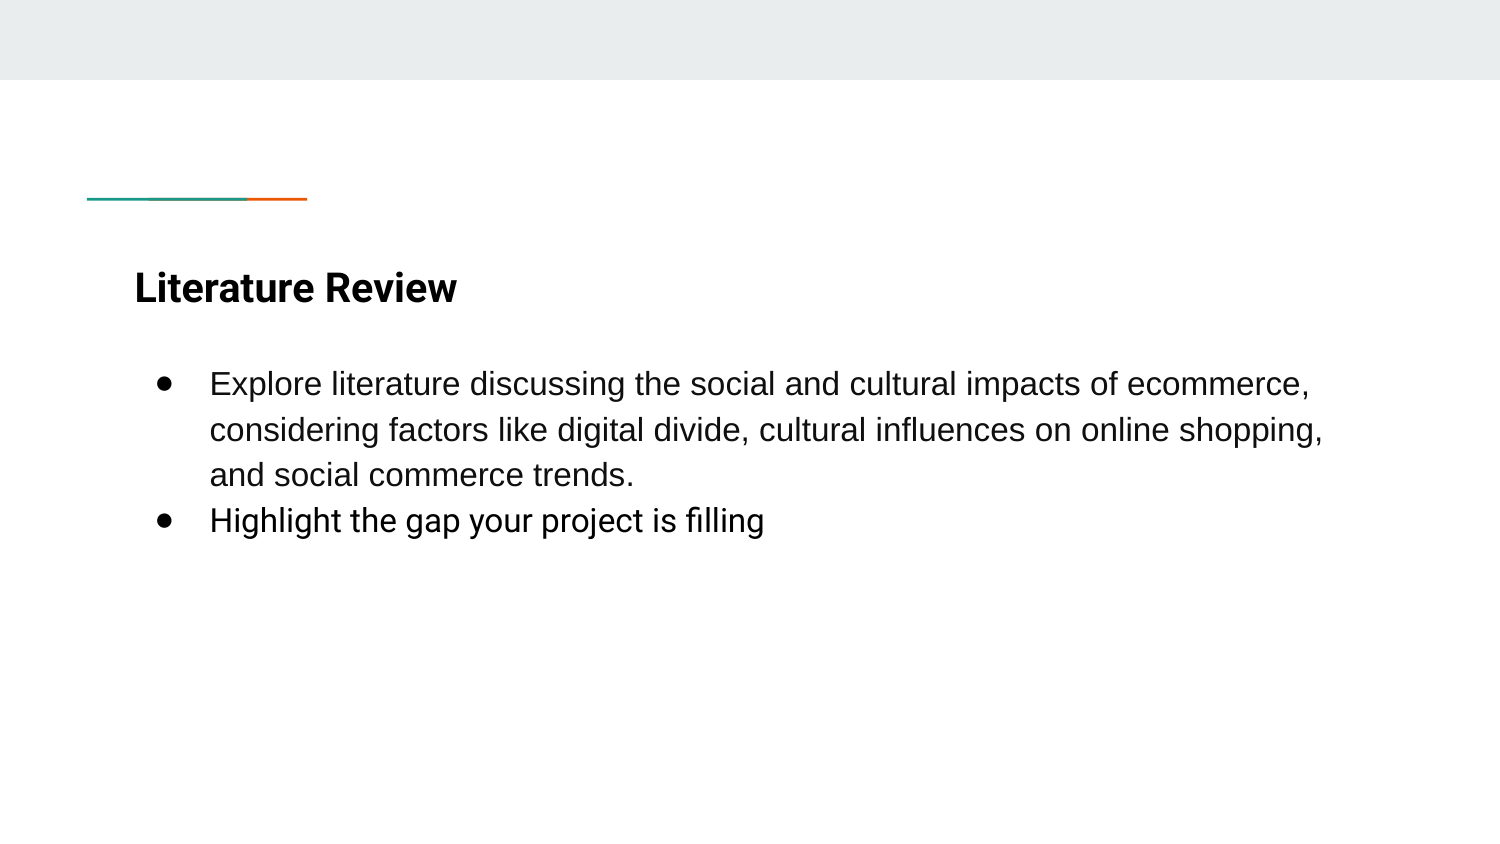

# Literature Review

Explore literature discussing the social and cultural impacts of ecommerce, considering factors like digital divide, cultural influences on online shopping, and social commerce trends.
Highlight the gap your project is filling